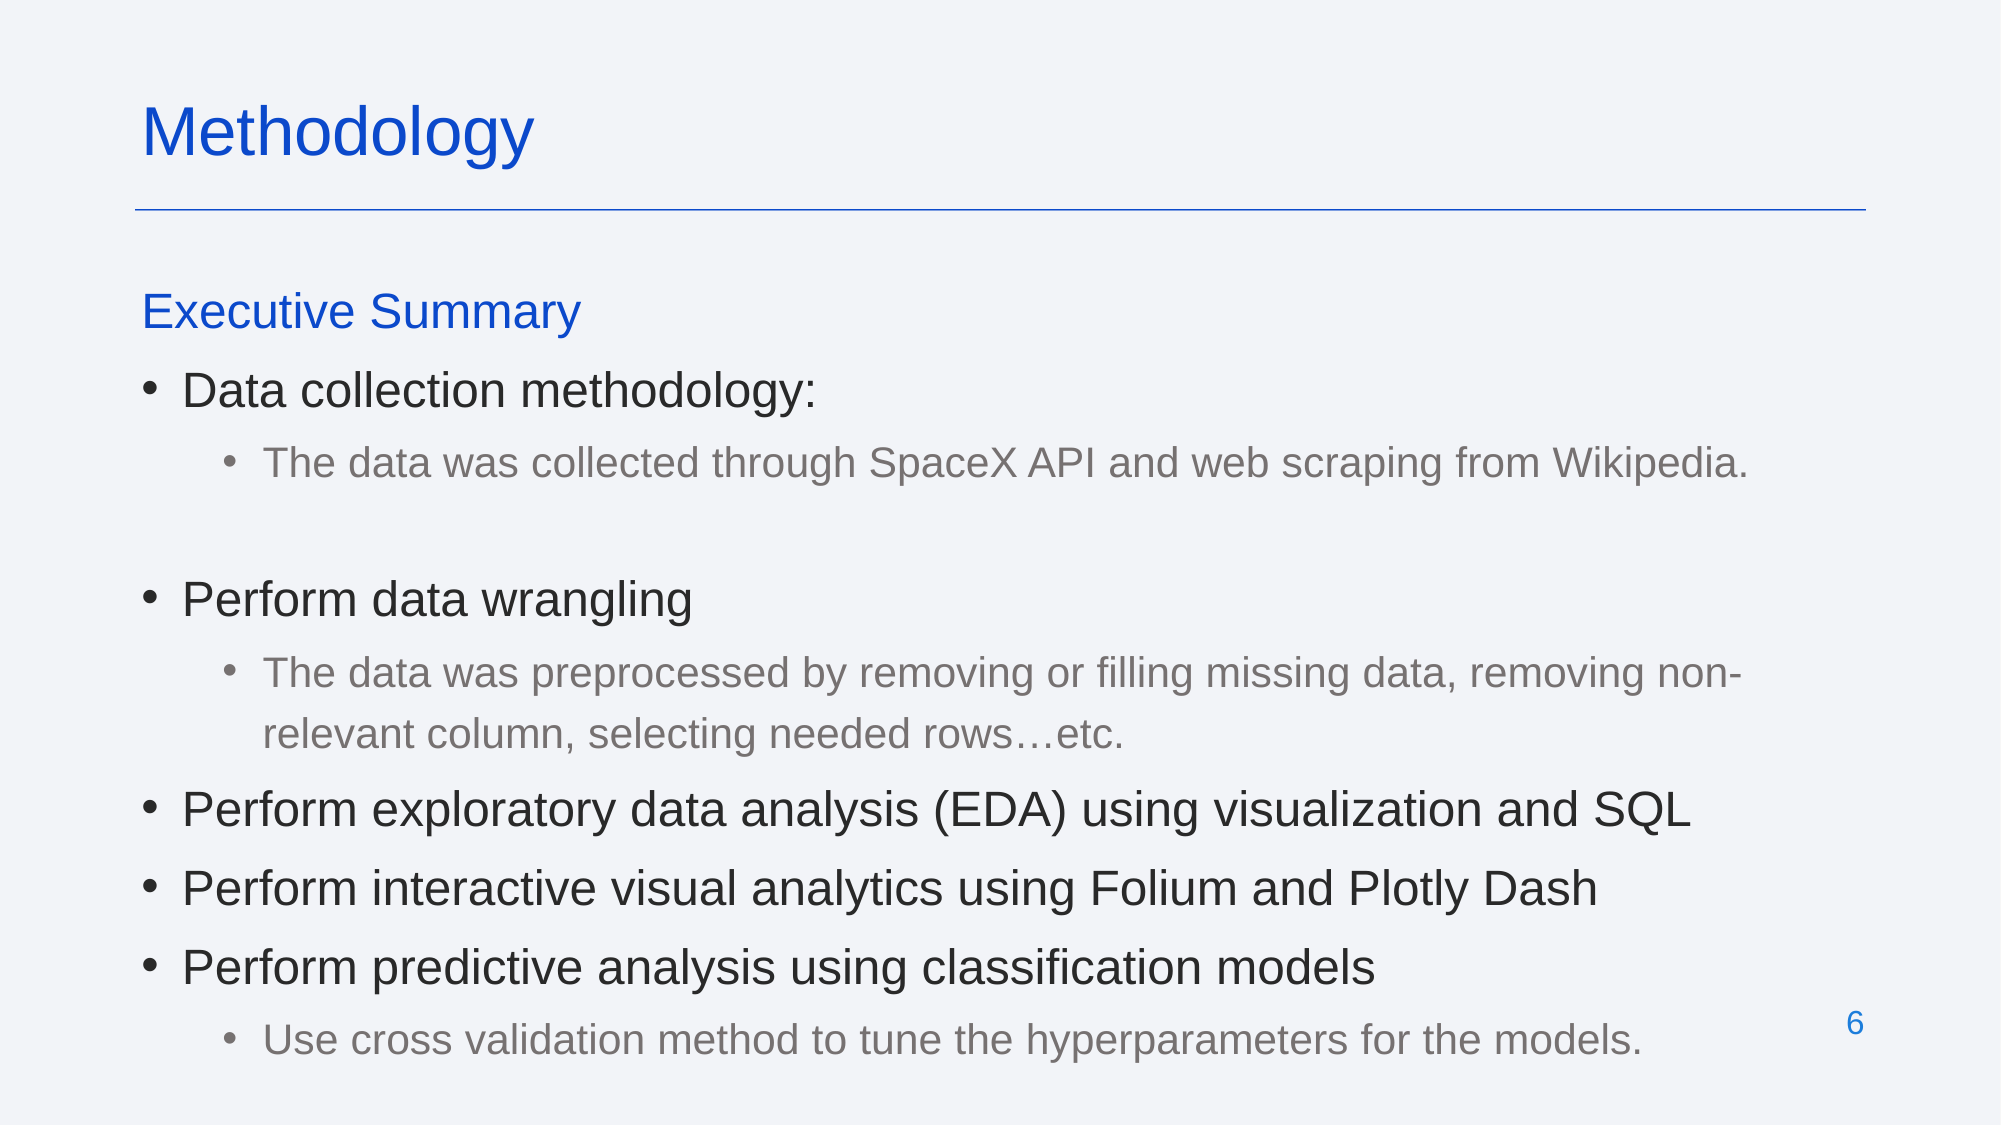

Methodology
Executive Summary
Data collection methodology:
The data was collected through SpaceX API and web scraping from Wikipedia.
Perform data wrangling
The data was preprocessed by removing or filling missing data, removing non-relevant column, selecting needed rows…etc.
Perform exploratory data analysis (EDA) using visualization and SQL
Perform interactive visual analytics using Folium and Plotly Dash
Perform predictive analysis using classification models
Use cross validation method to tune the hyperparameters for the models.

6